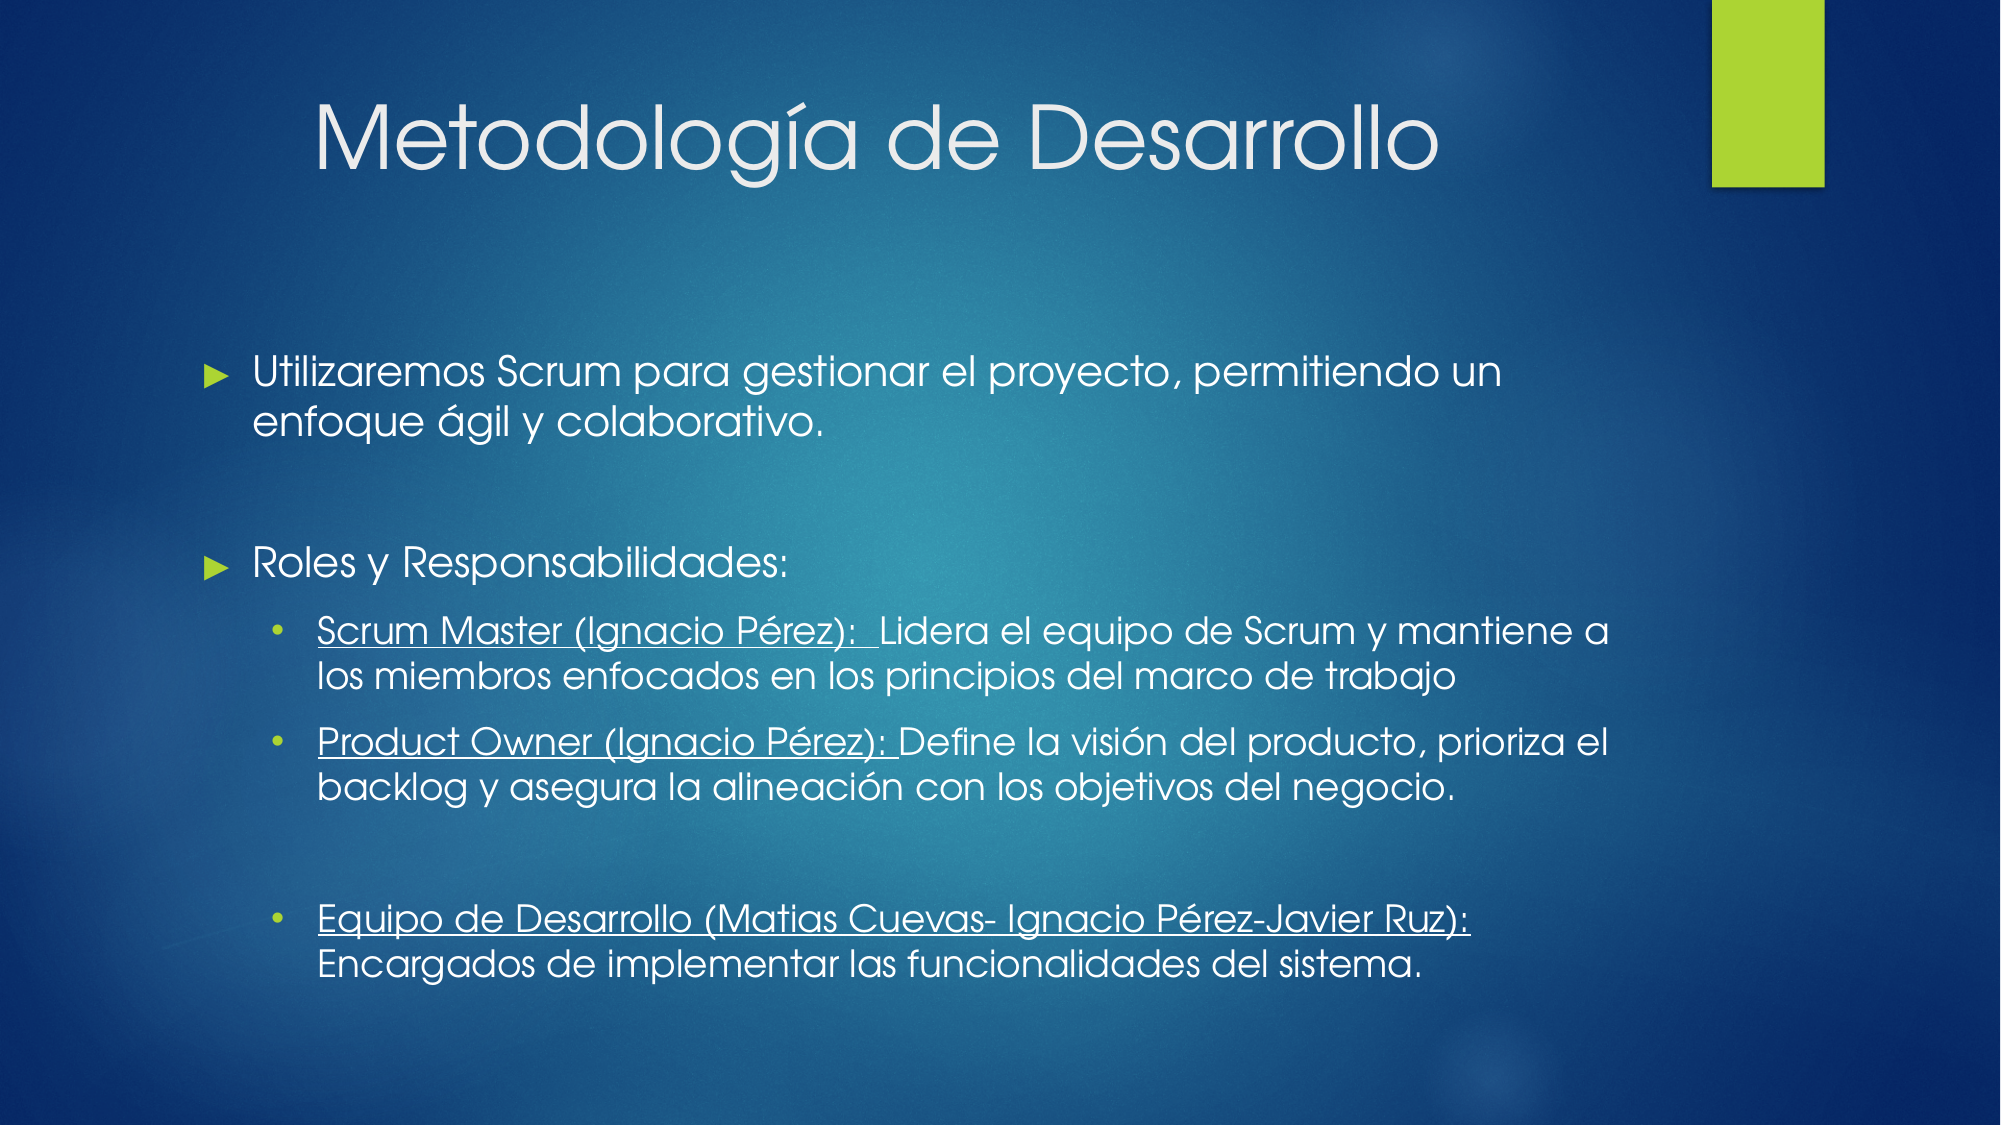

# Metodología de Desarrollo
Utilizaremos Scrum para gestionar el proyecto, permitiendo un enfoque ágil y colaborativo.

Roles y Responsabilidades:
Scrum Master (Ignacio Pérez):  Lidera el equipo de Scrum y mantiene a los miembros enfocados en los principios del marco de trabajo
Product Owner (Ignacio Pérez): Define la visión del producto, prioriza el backlog y asegura la alineación con los objetivos del negocio.

Equipo de Desarrollo (Matias Cuevas- Ignacio Pérez-Javier Ruz): Encargados de implementar las funcionalidades del sistema.